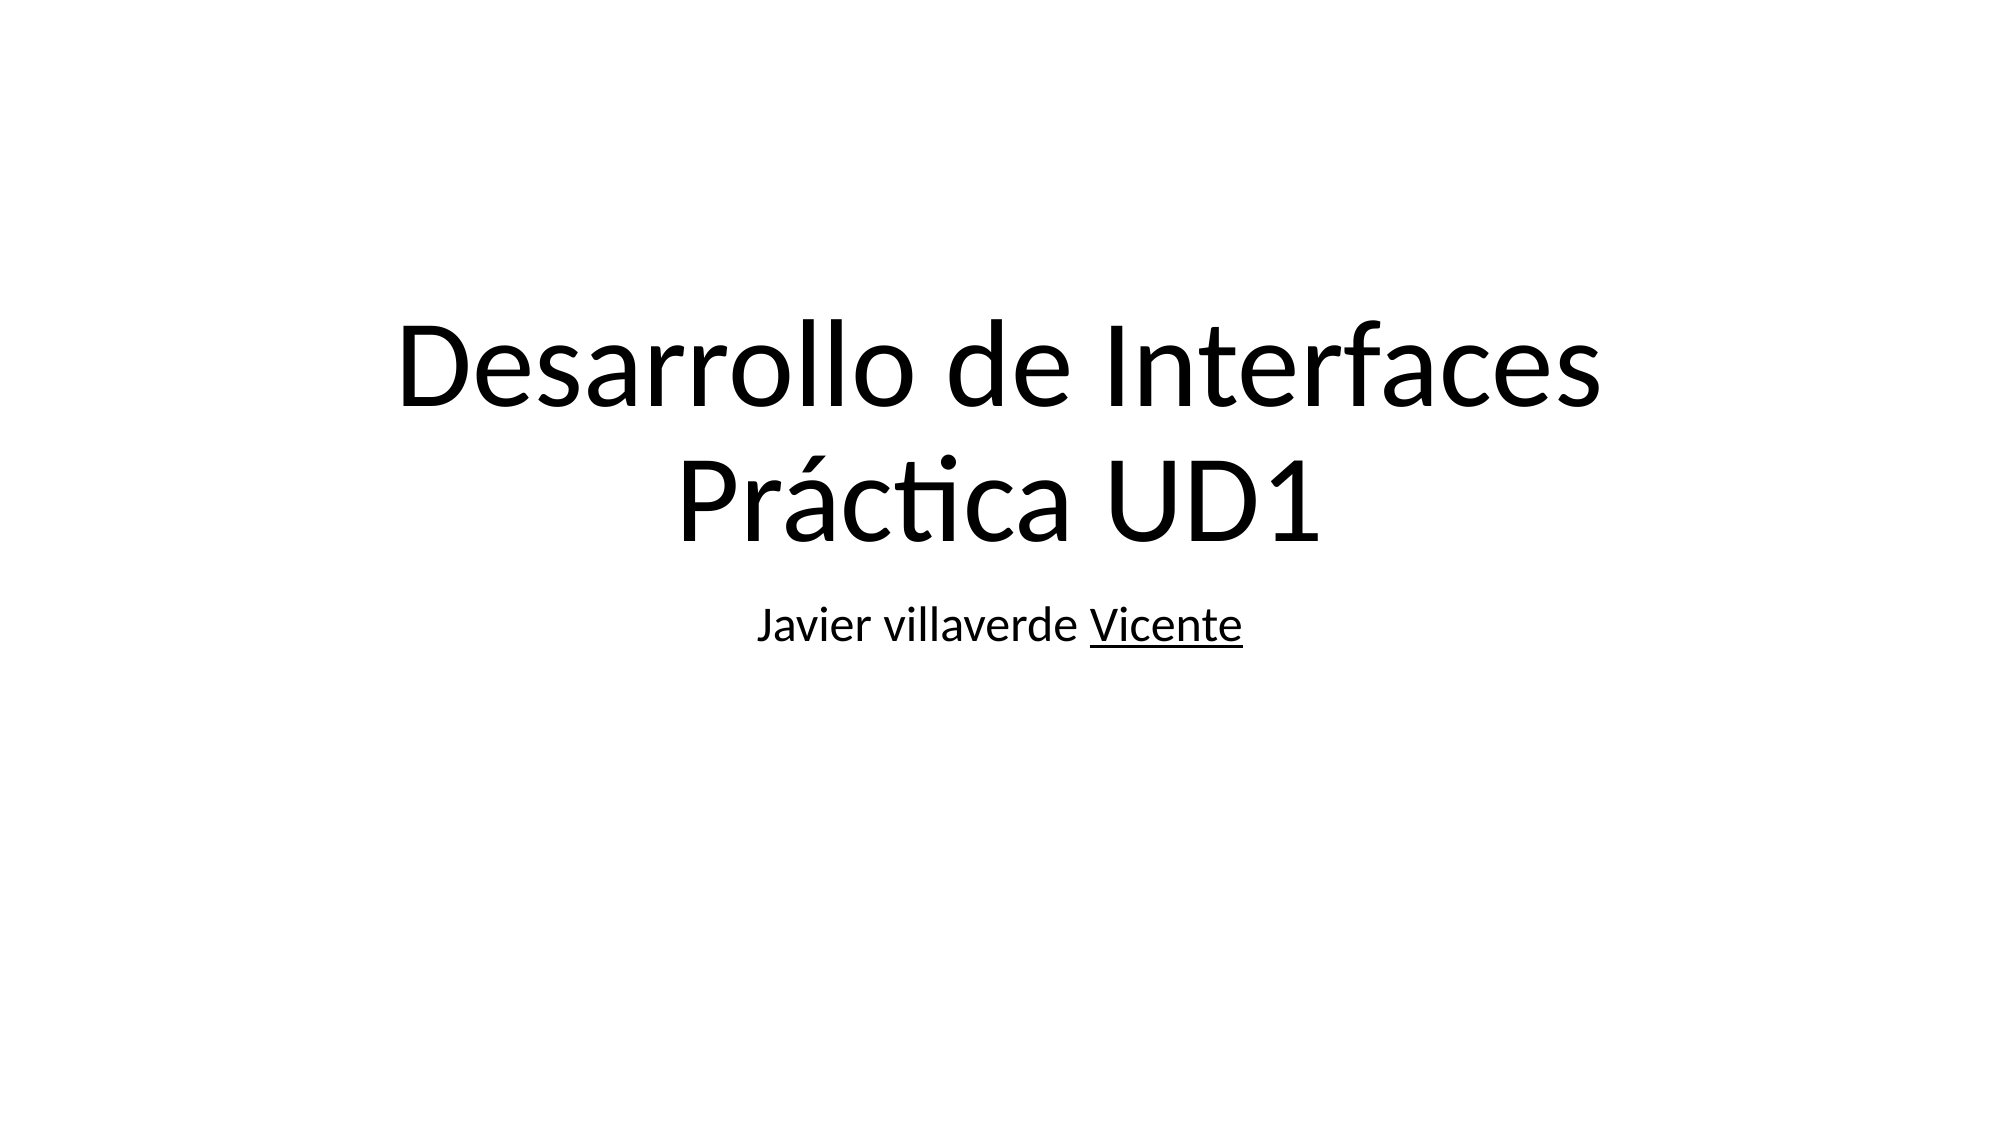

# Desarrollo de Interfaces Práctica UD1
Javier villaverde Vicente